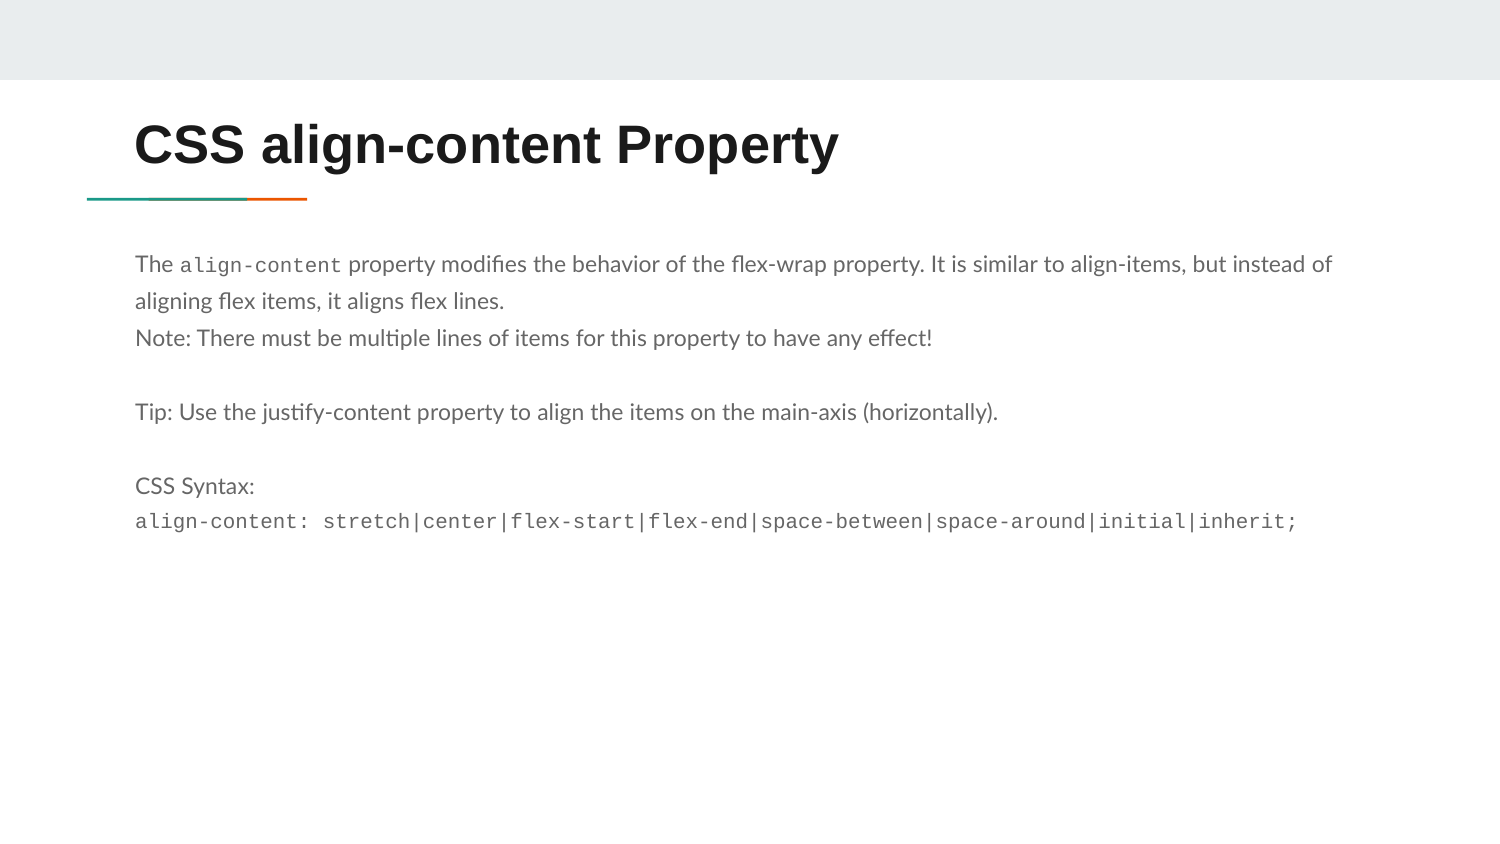

# CSS align-content Property
The align-content property modifies the behavior of the flex-wrap property. It is similar to align-items, but instead of
aligning flex items, it aligns flex lines.
Note: There must be multiple lines of items for this property to have any effect!

Tip: Use the justify-content property to align the items on the main-axis (horizontally).

CSS Syntax:
align-content: stretch|center|flex-start|flex-end|space-between|space-around|initial|inherit;